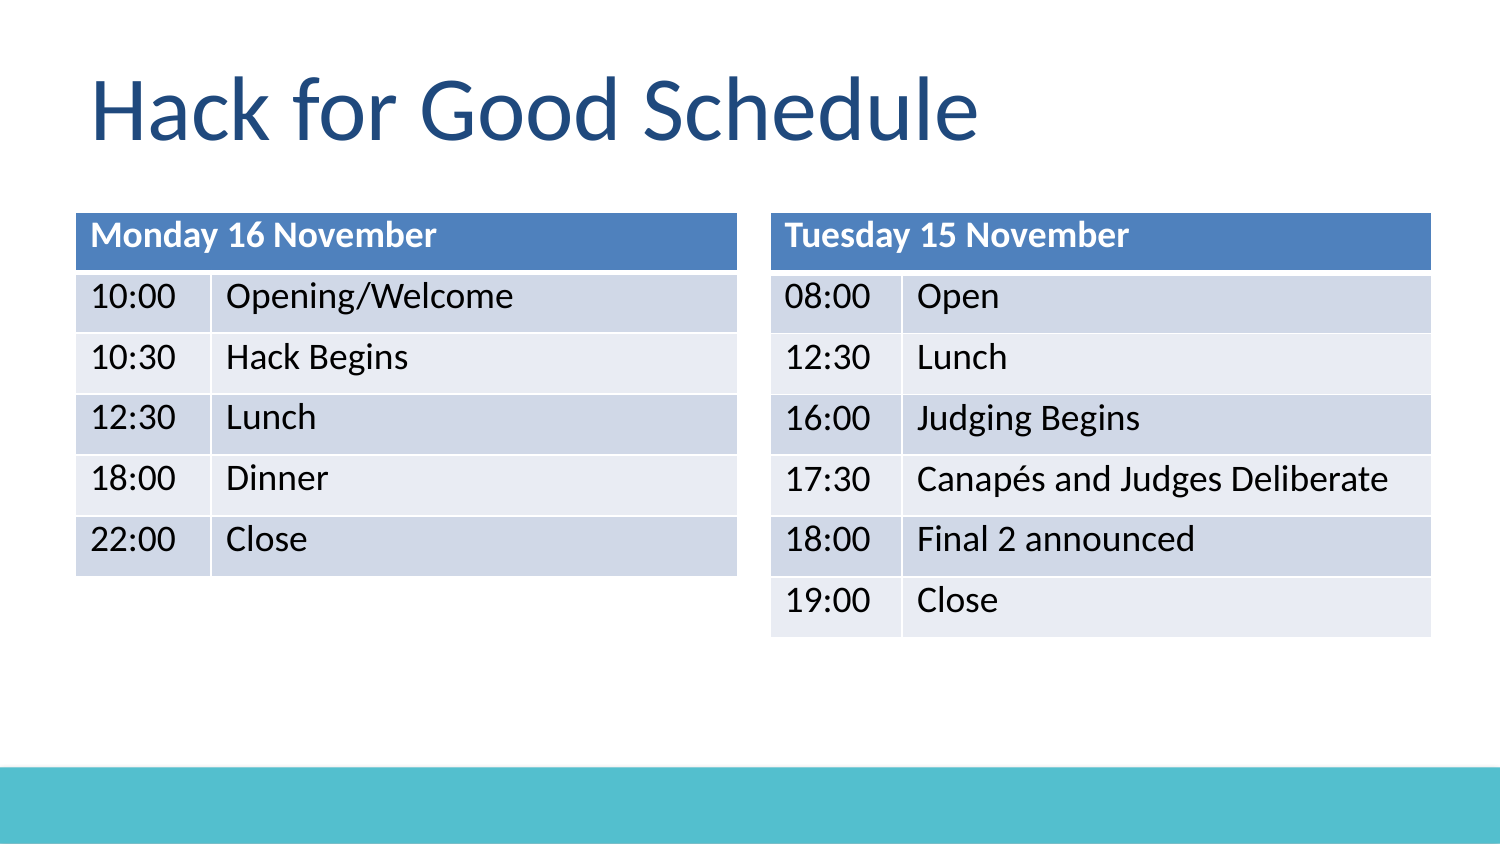

# Hack for Good Schedule
| Monday 16 November |  |
| --- | --- |
| 10:00 | Opening/Welcome |
| 10:30 | Hack Begins |
| 12:30 | Lunch |
| 18:00 | Dinner |
| 22:00 | Close |
| Tuesday 15 November |  |
| --- | --- |
| 08:00 | Open |
| 12:30 | Lunch |
| 16:00 | Judging Begins |
| 17:30 | Canapés and Judges Deliberate |
| 18:00 | Final 2 announced |
| 19:00 | Close |